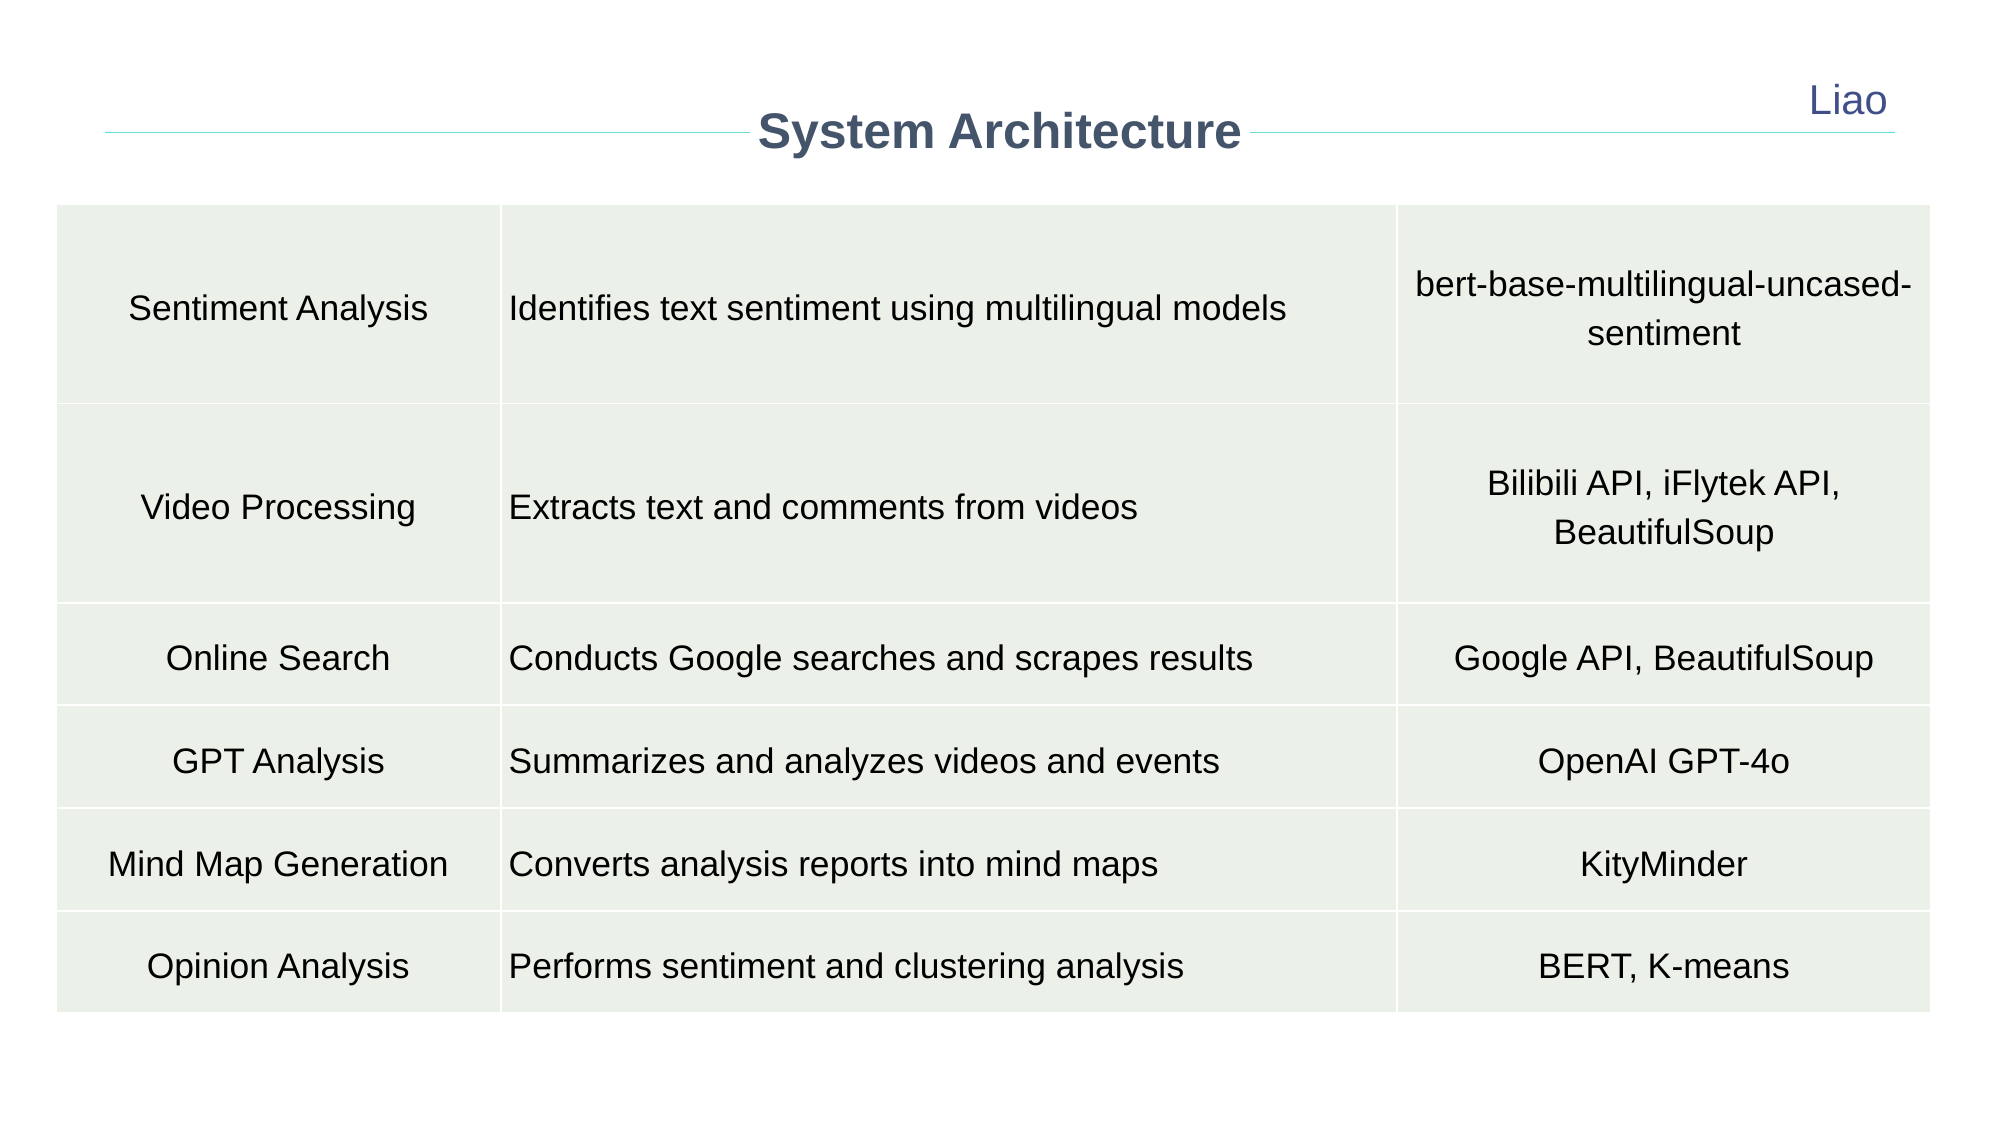

Liao
System Architecture
| Sentiment Analysis | Identifies text sentiment using multilingual models | bert-base-multilingual-uncased-sentiment |
| --- | --- | --- |
| Video Processing | Extracts text and comments from videos | Bilibili API, iFlytek API, BeautifulSoup |
| Online Search | Conducts Google searches and scrapes results | Google API, BeautifulSoup |
| GPT Analysis | Summarizes and analyzes videos and events | OpenAI GPT-4o |
| Mind Map Generation | Converts analysis reports into mind maps | KityMinder |
| Opinion Analysis | Performs sentiment and clustering analysis | BERT, K-means |